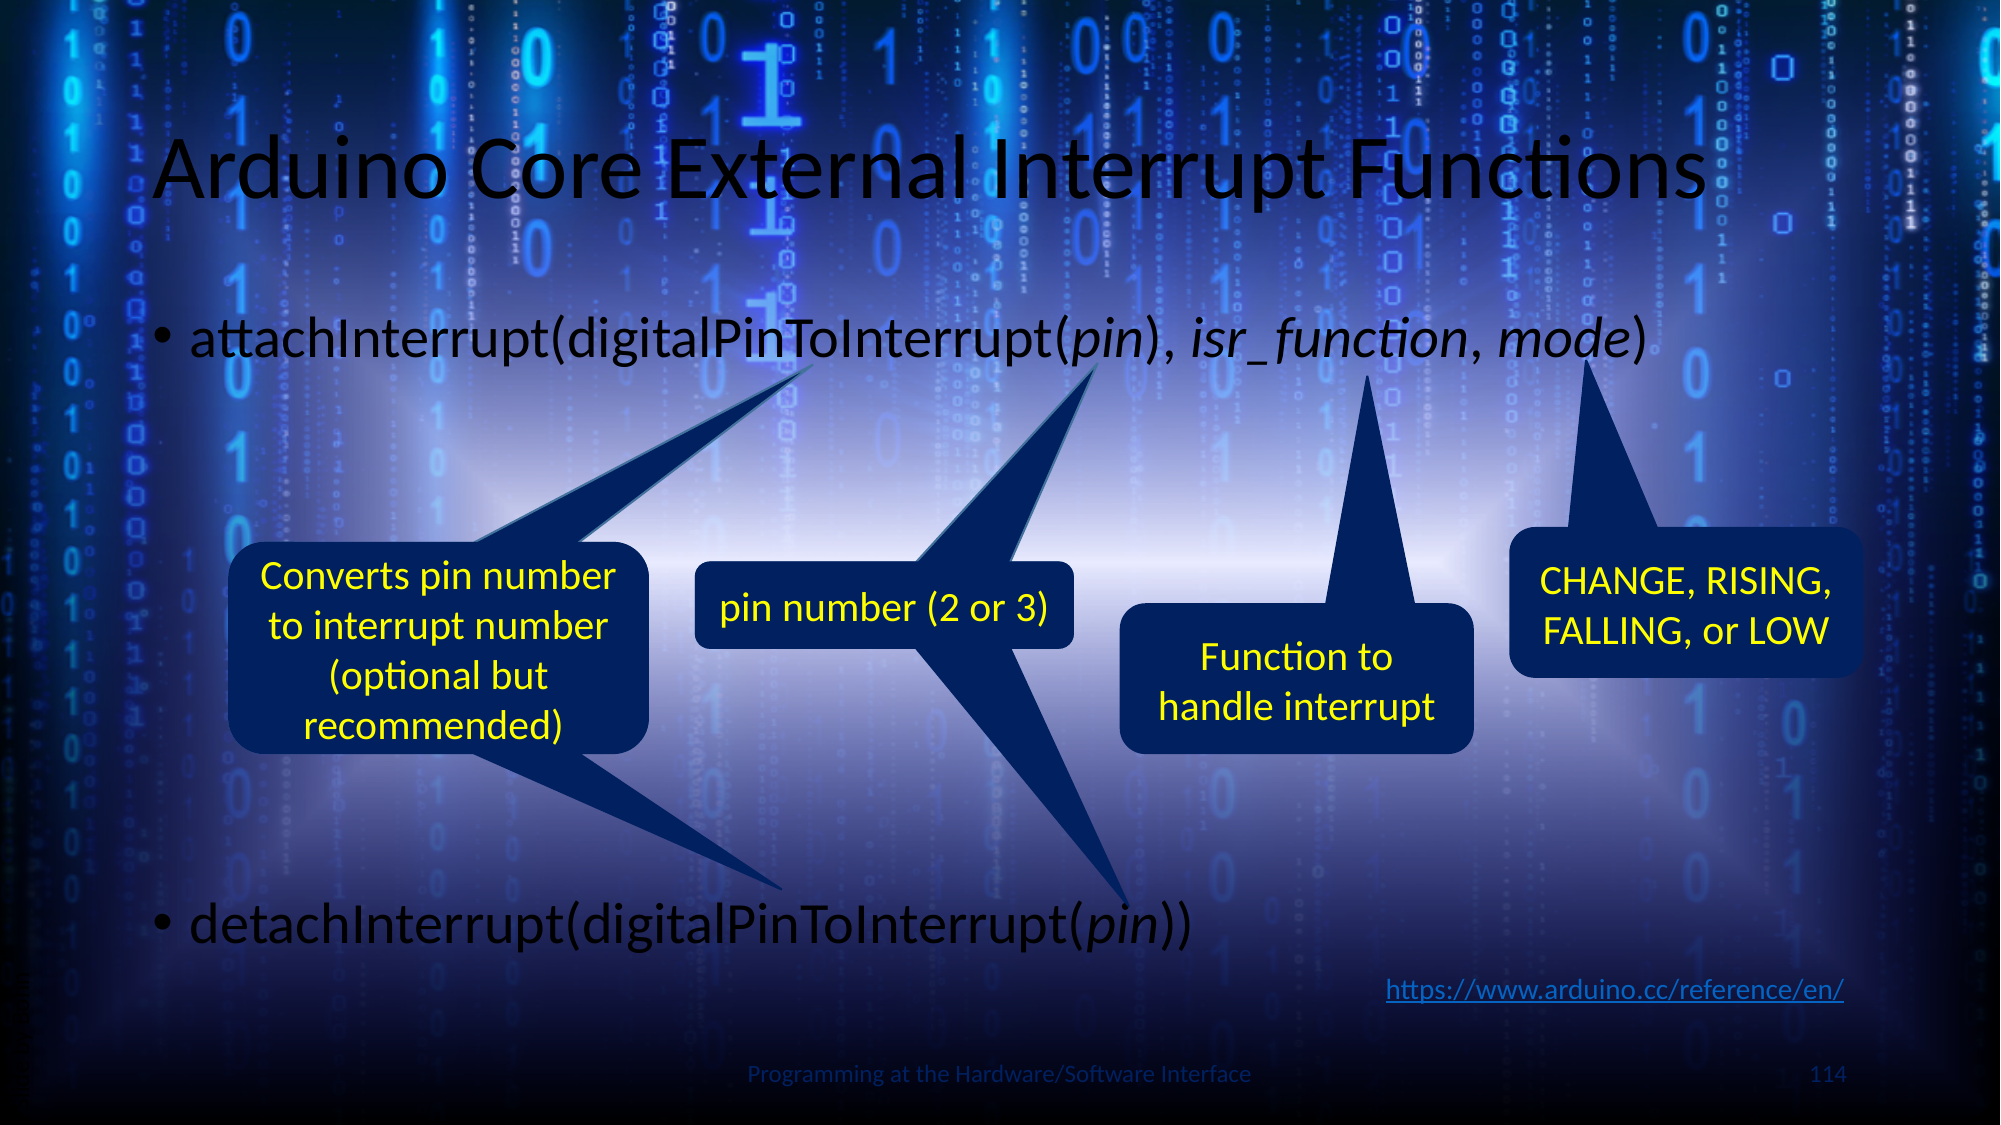

# Arduino Core External Interrupt Functions
attachInterrupt(digitalPinToInterrupt(pin), isr_function, mode)

detachInterrupt(digitalPinToInterrupt(pin))
CHANGE, RISING, FALLING, or LOW
Converts pin number to interrupt number (optional but recommended)
Converts pin number to interrupt number (optional but recommended)
pin number (2 or 3)
pin number (2 or 3)
Function to handle interrupt
Slide by Bohn
https://www.arduino.cc/reference/en/
Programming at the Hardware/Software Interface
114